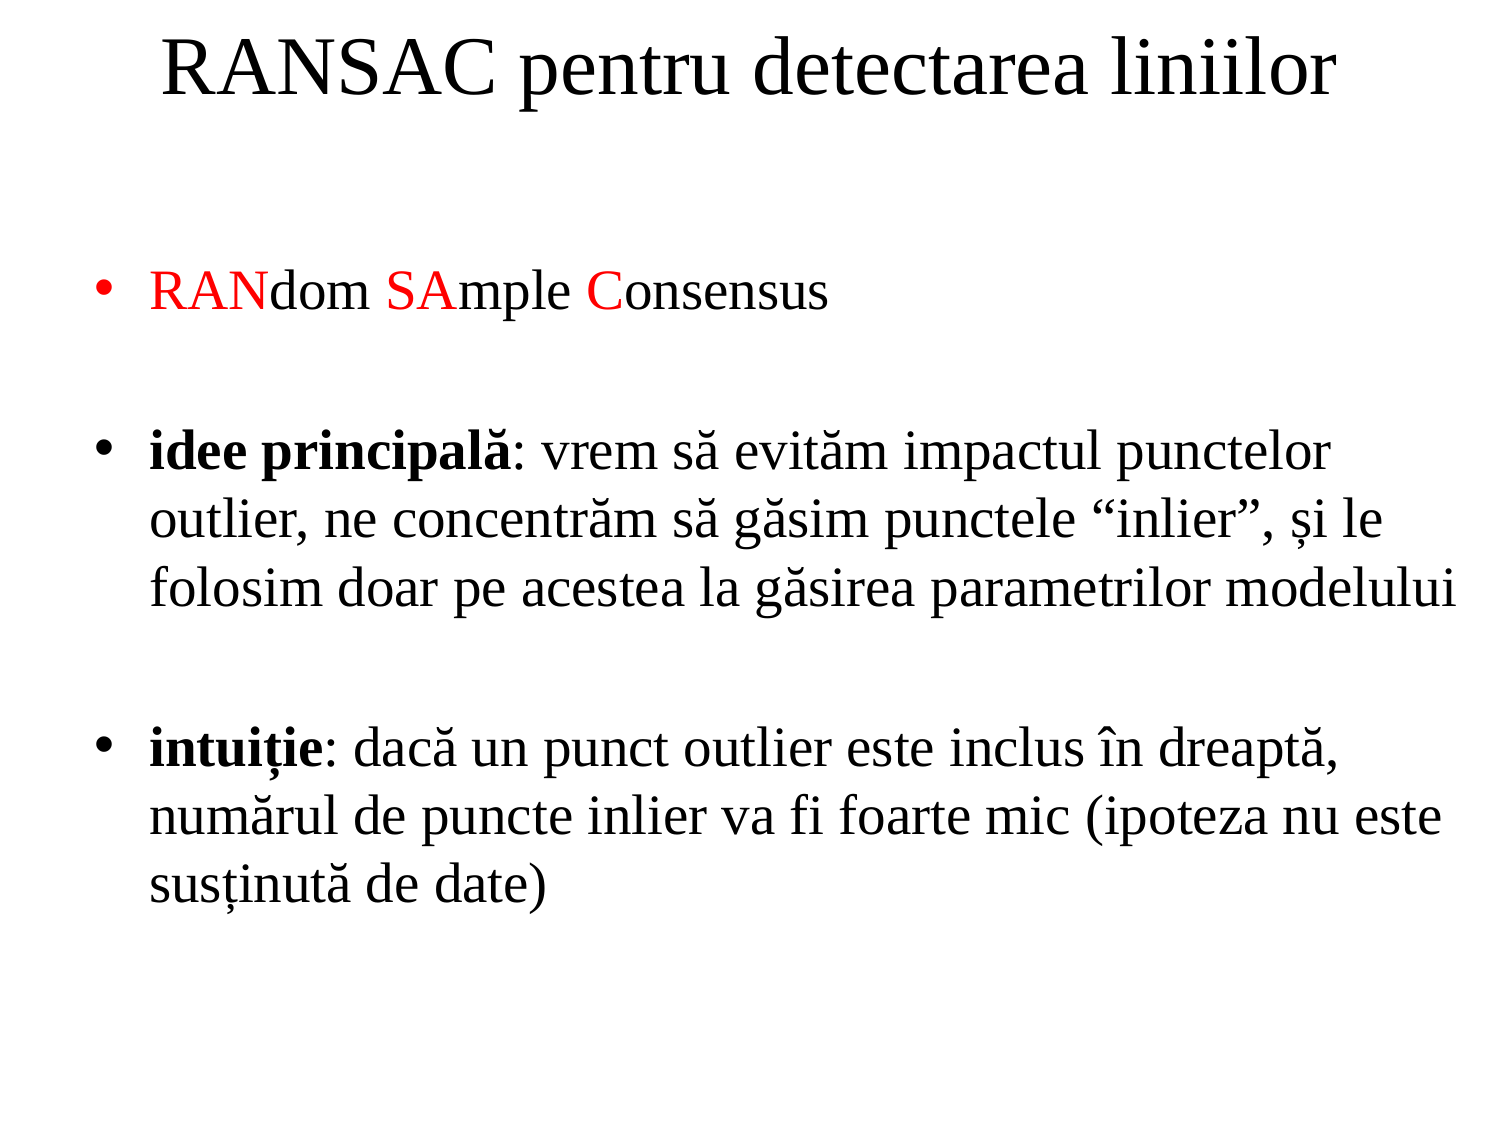

RANSAC pentru detectarea liniilor
RANdom SAmple Consensus

idee principală: vrem să evităm impactul punctelor outlier, ne concentrăm să găsim punctele “inlier”, și le folosim doar pe acestea la găsirea parametrilor modelului

intuiție: dacă un punct outlier este inclus în dreaptă, numărul de puncte inlier va fi foarte mic (ipoteza nu este susținută de date)